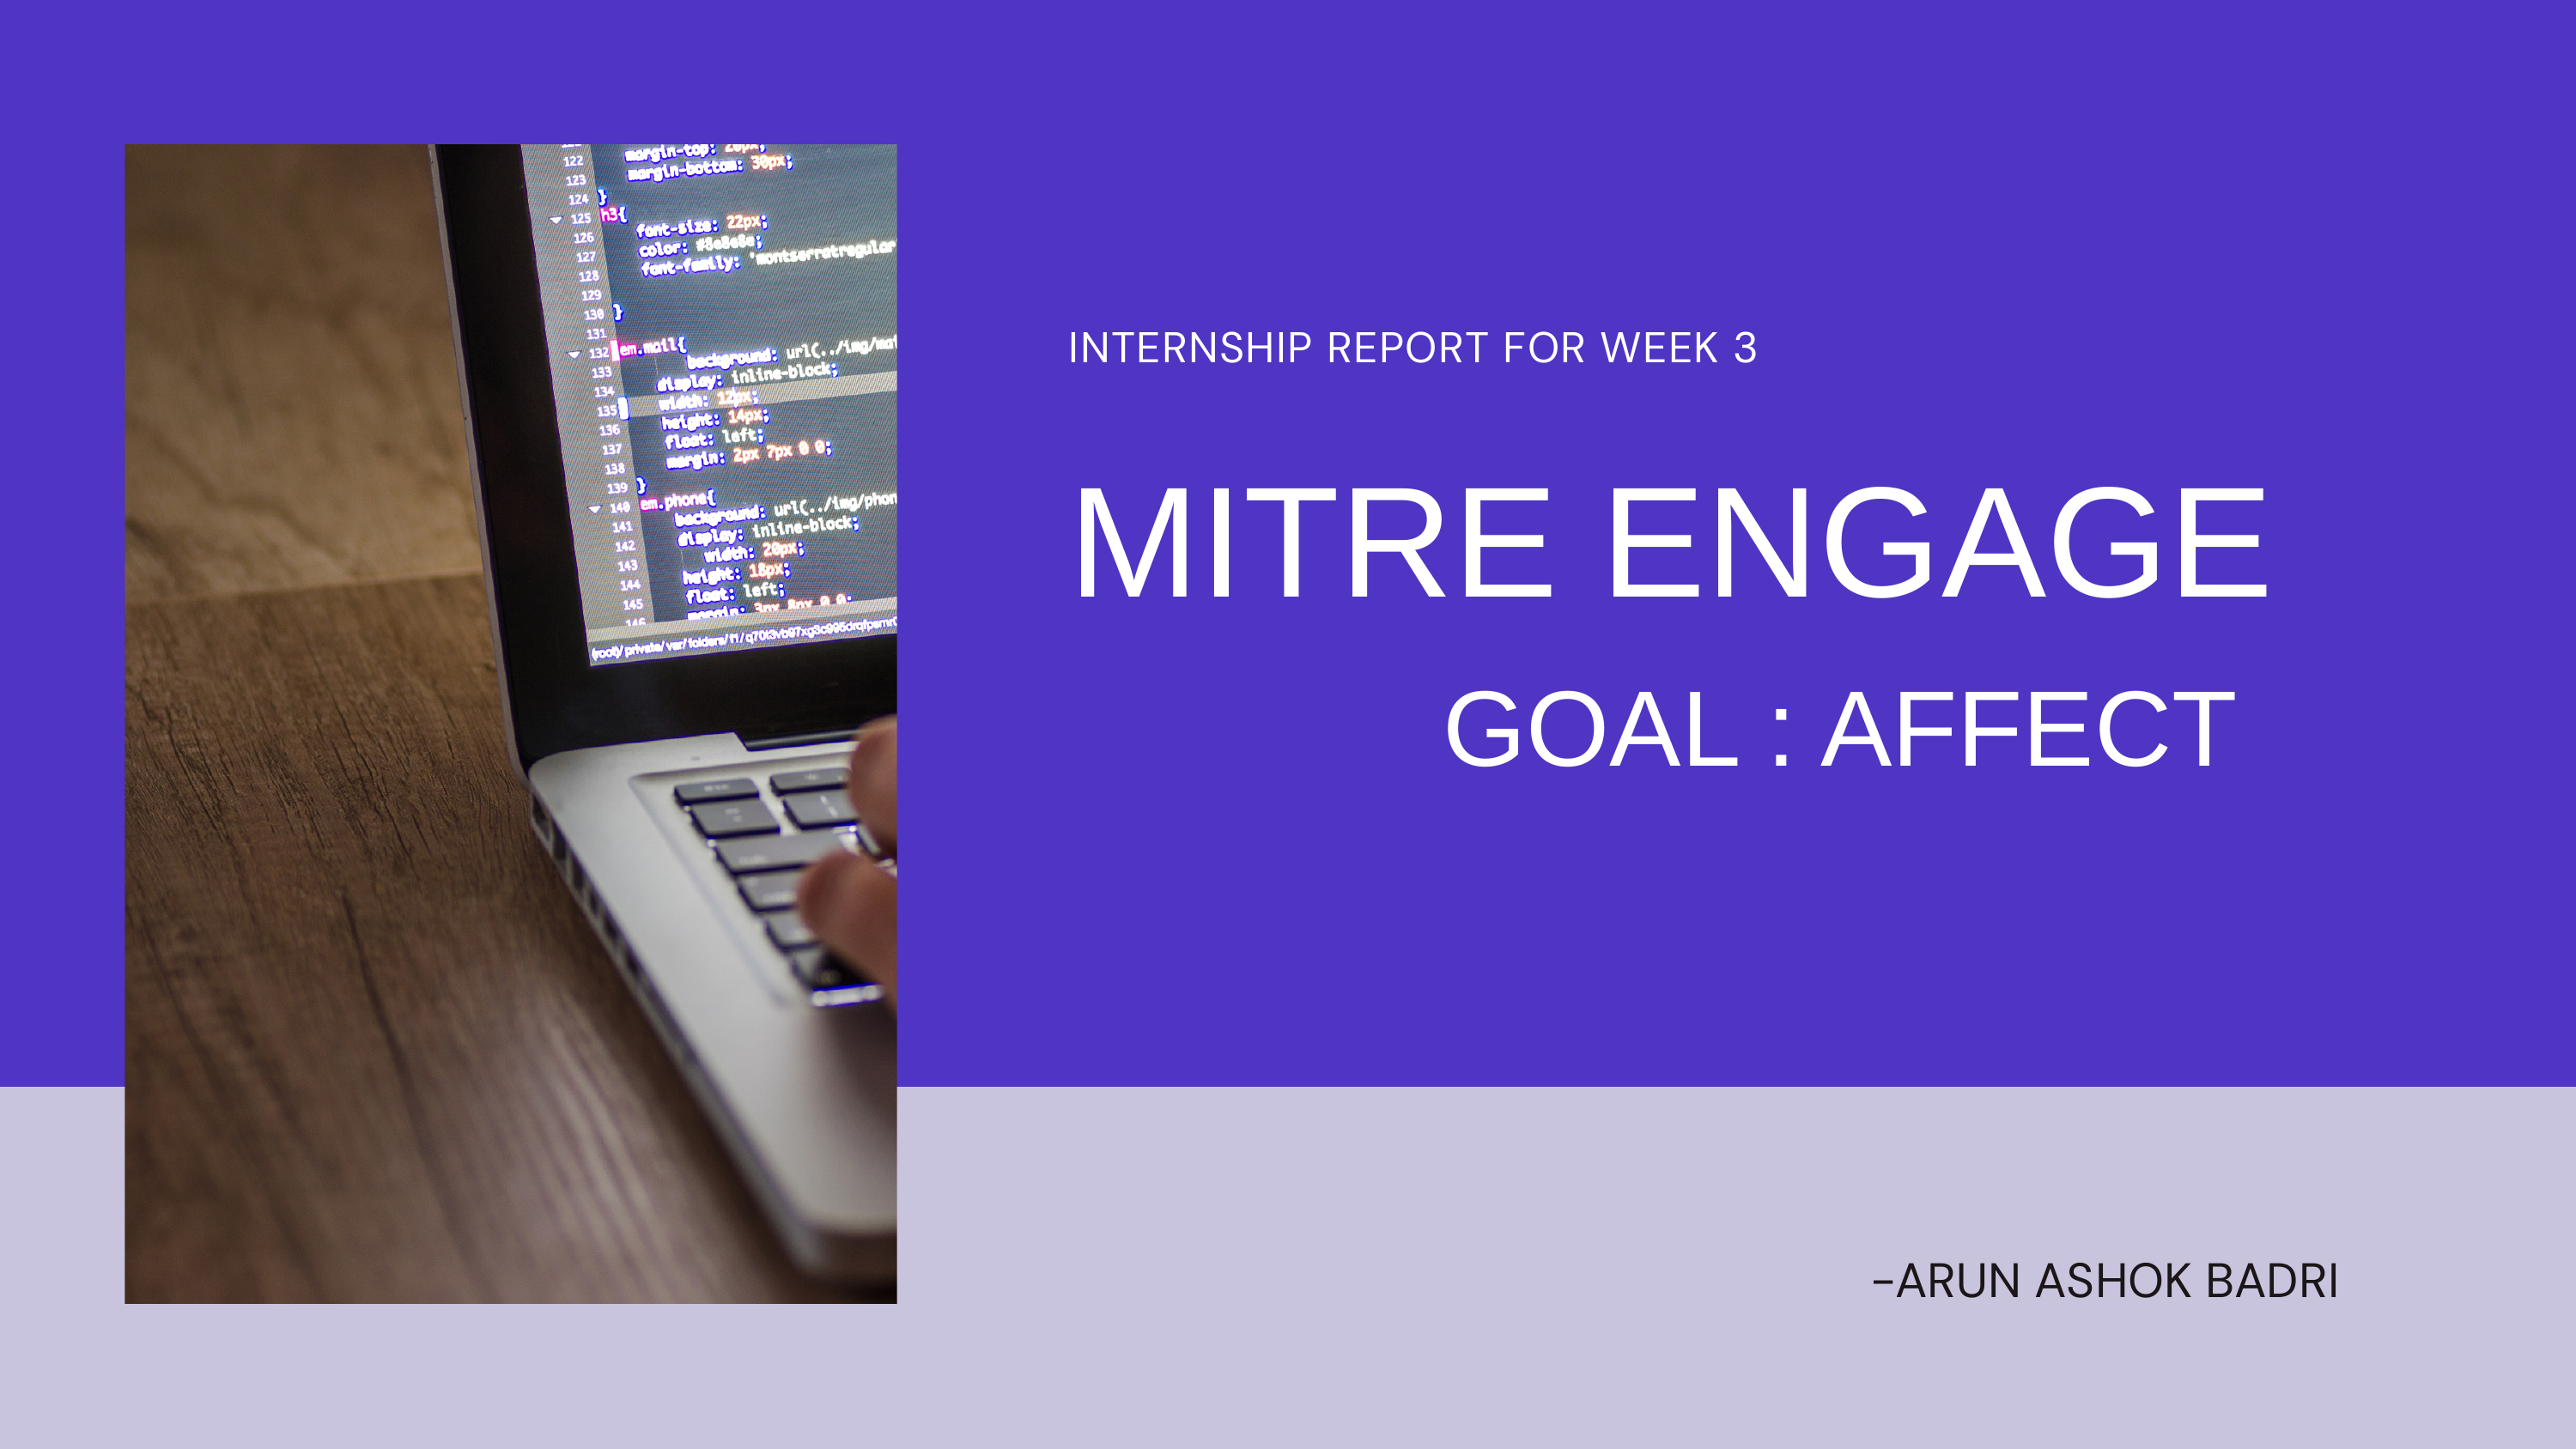

INTERNSHIP REPORT FOR WEEK 3
MITRE ENGAGE
GOAL : AFFECT

-ARUN ASHOK BADRI